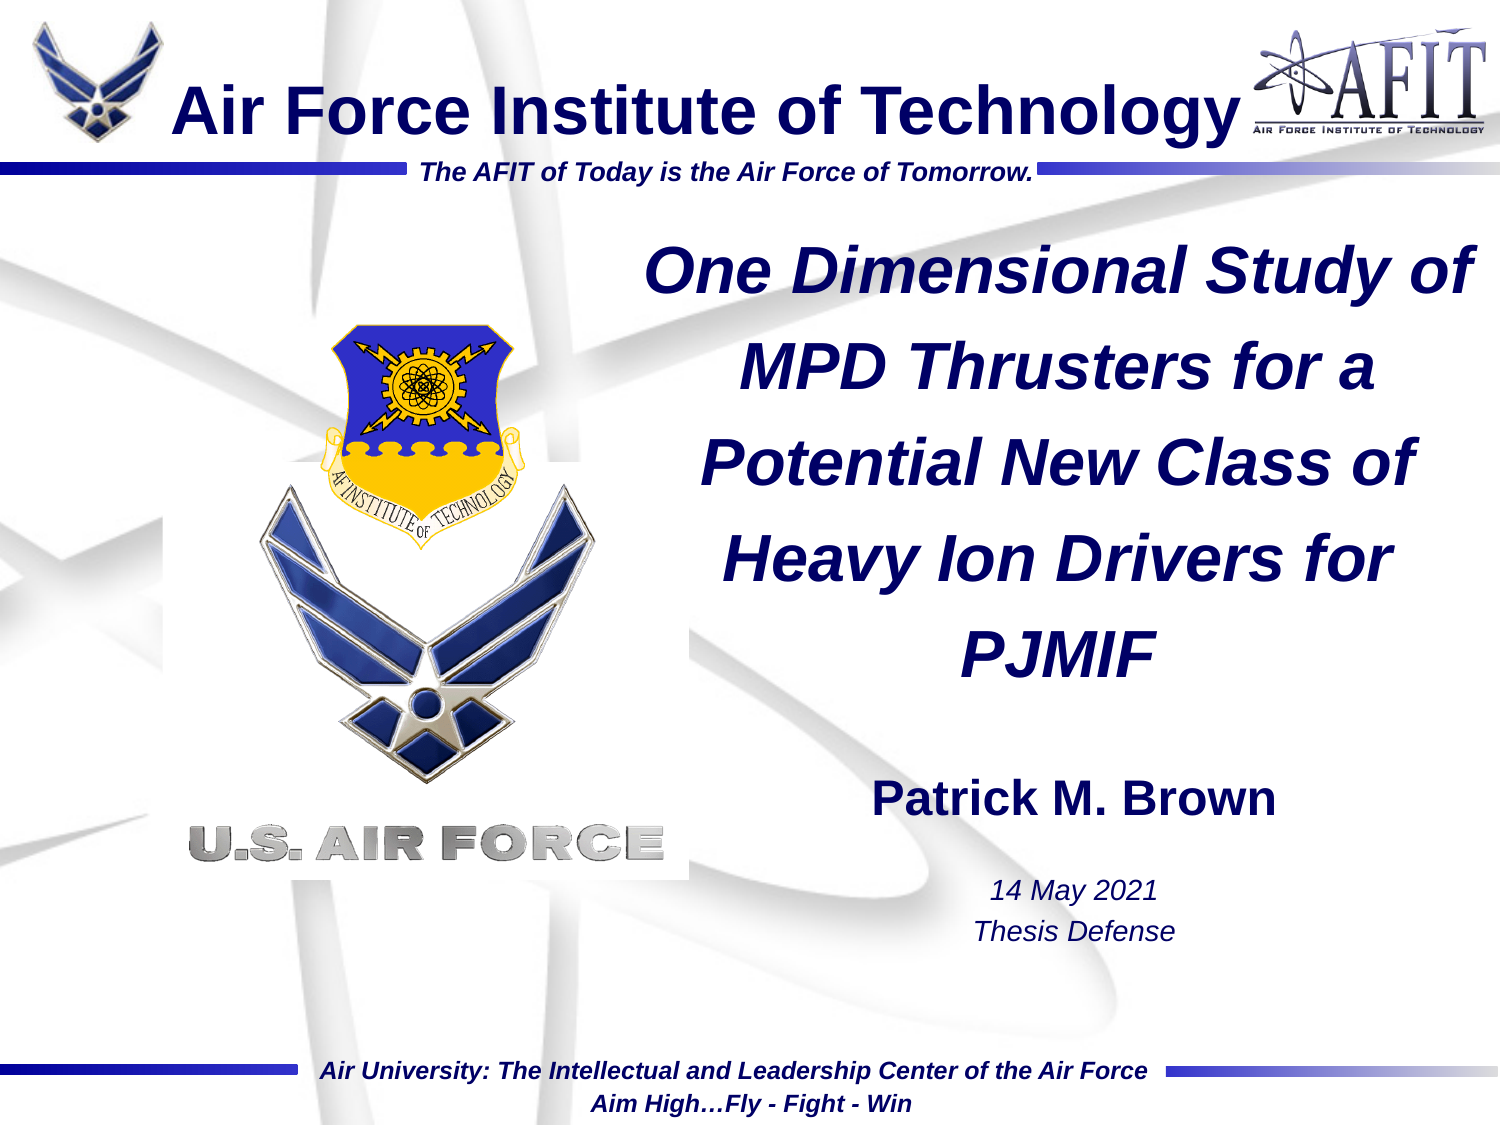

One Dimensional Study of MPD Thrusters for a Potential New Class of Heavy Ion Drivers for PJMIF
Patrick M. Brown

14 May 2021
Thesis Defense